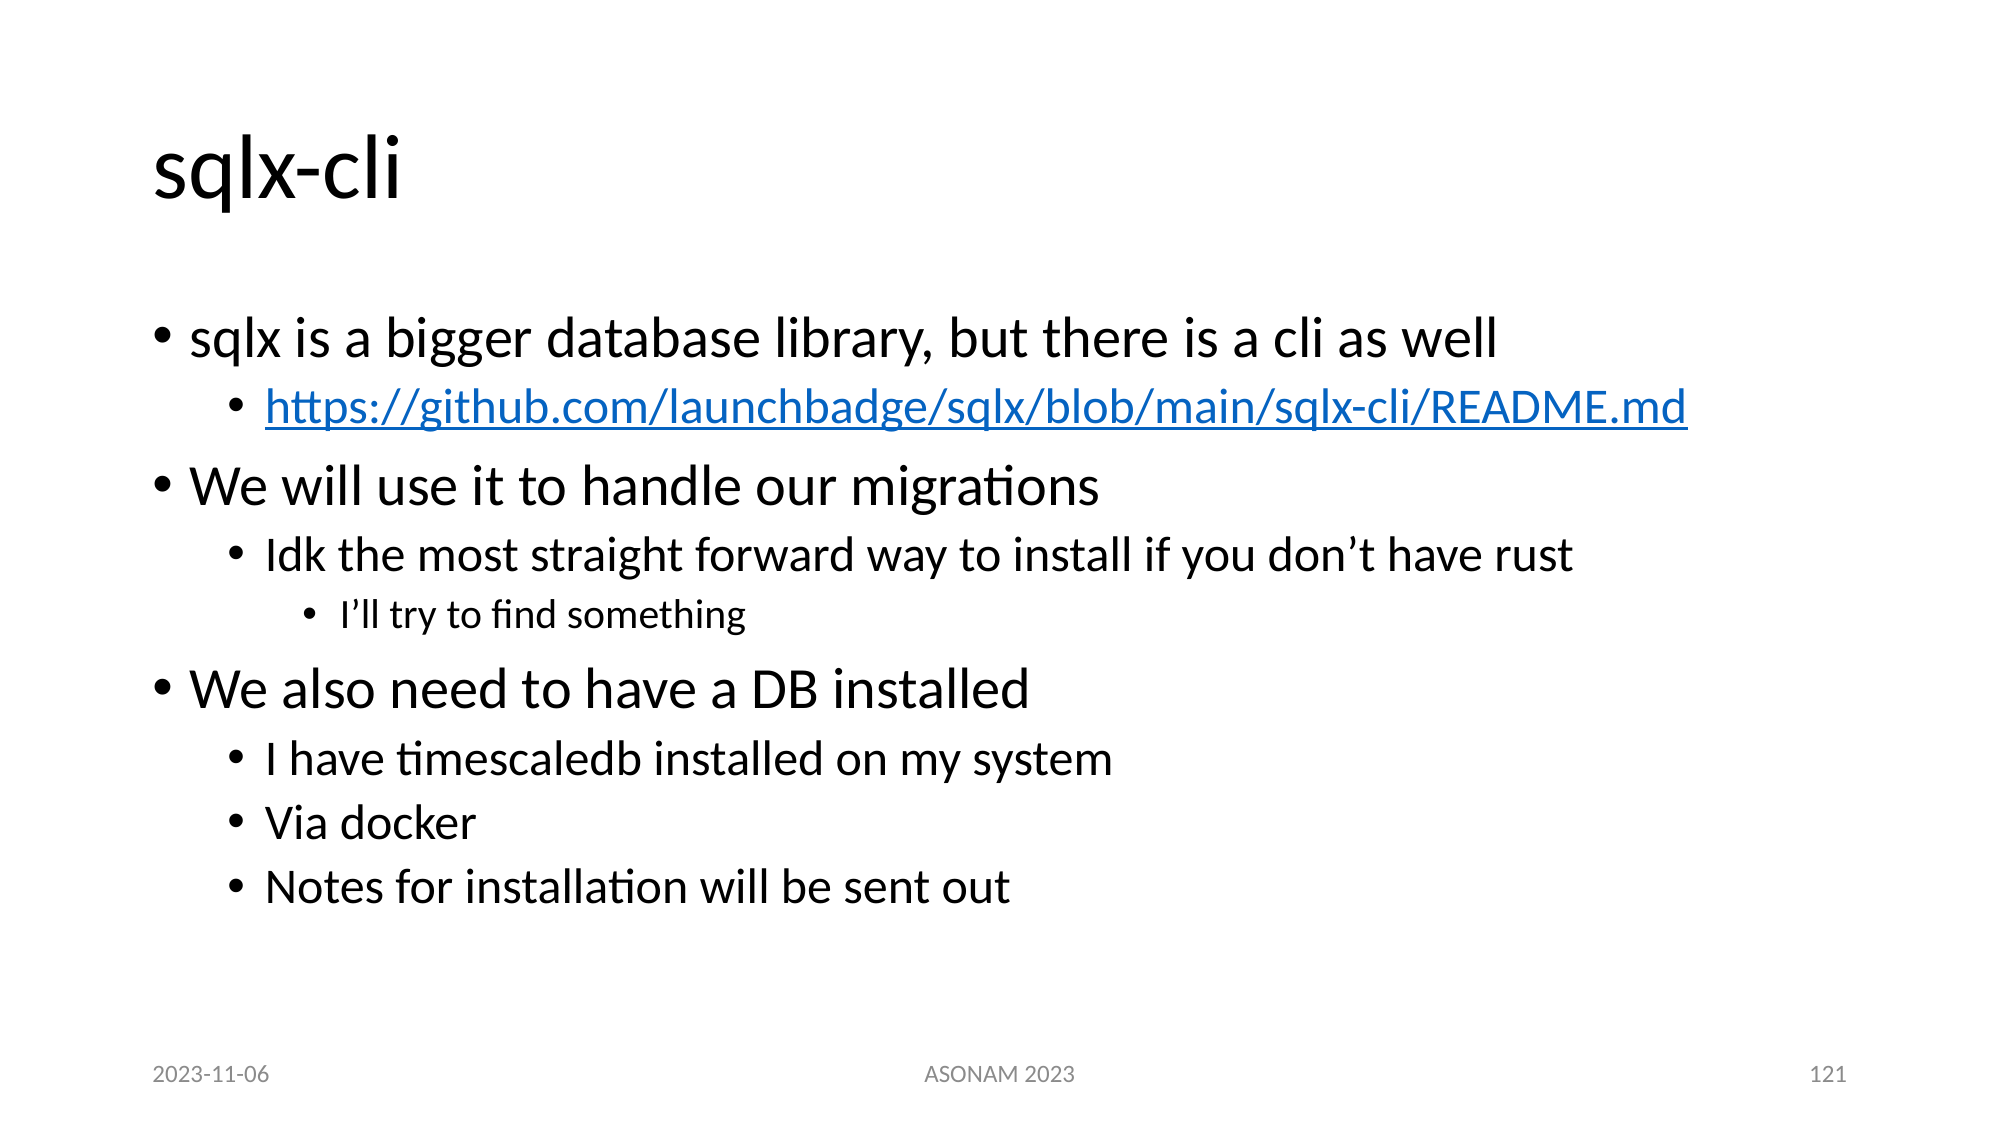

# sqlx-cli
sqlx is a bigger database library, but there is a cli as well
https://github.com/launchbadge/sqlx/blob/main/sqlx-cli/README.md
We will use it to handle our migrations
Idk the most straight forward way to install if you don’t have rust
I’ll try to find something
We also need to have a DB installed
I have timescaledb installed on my system
Via docker
Notes for installation will be sent out

2023-11-06
ASONAM 2023
121